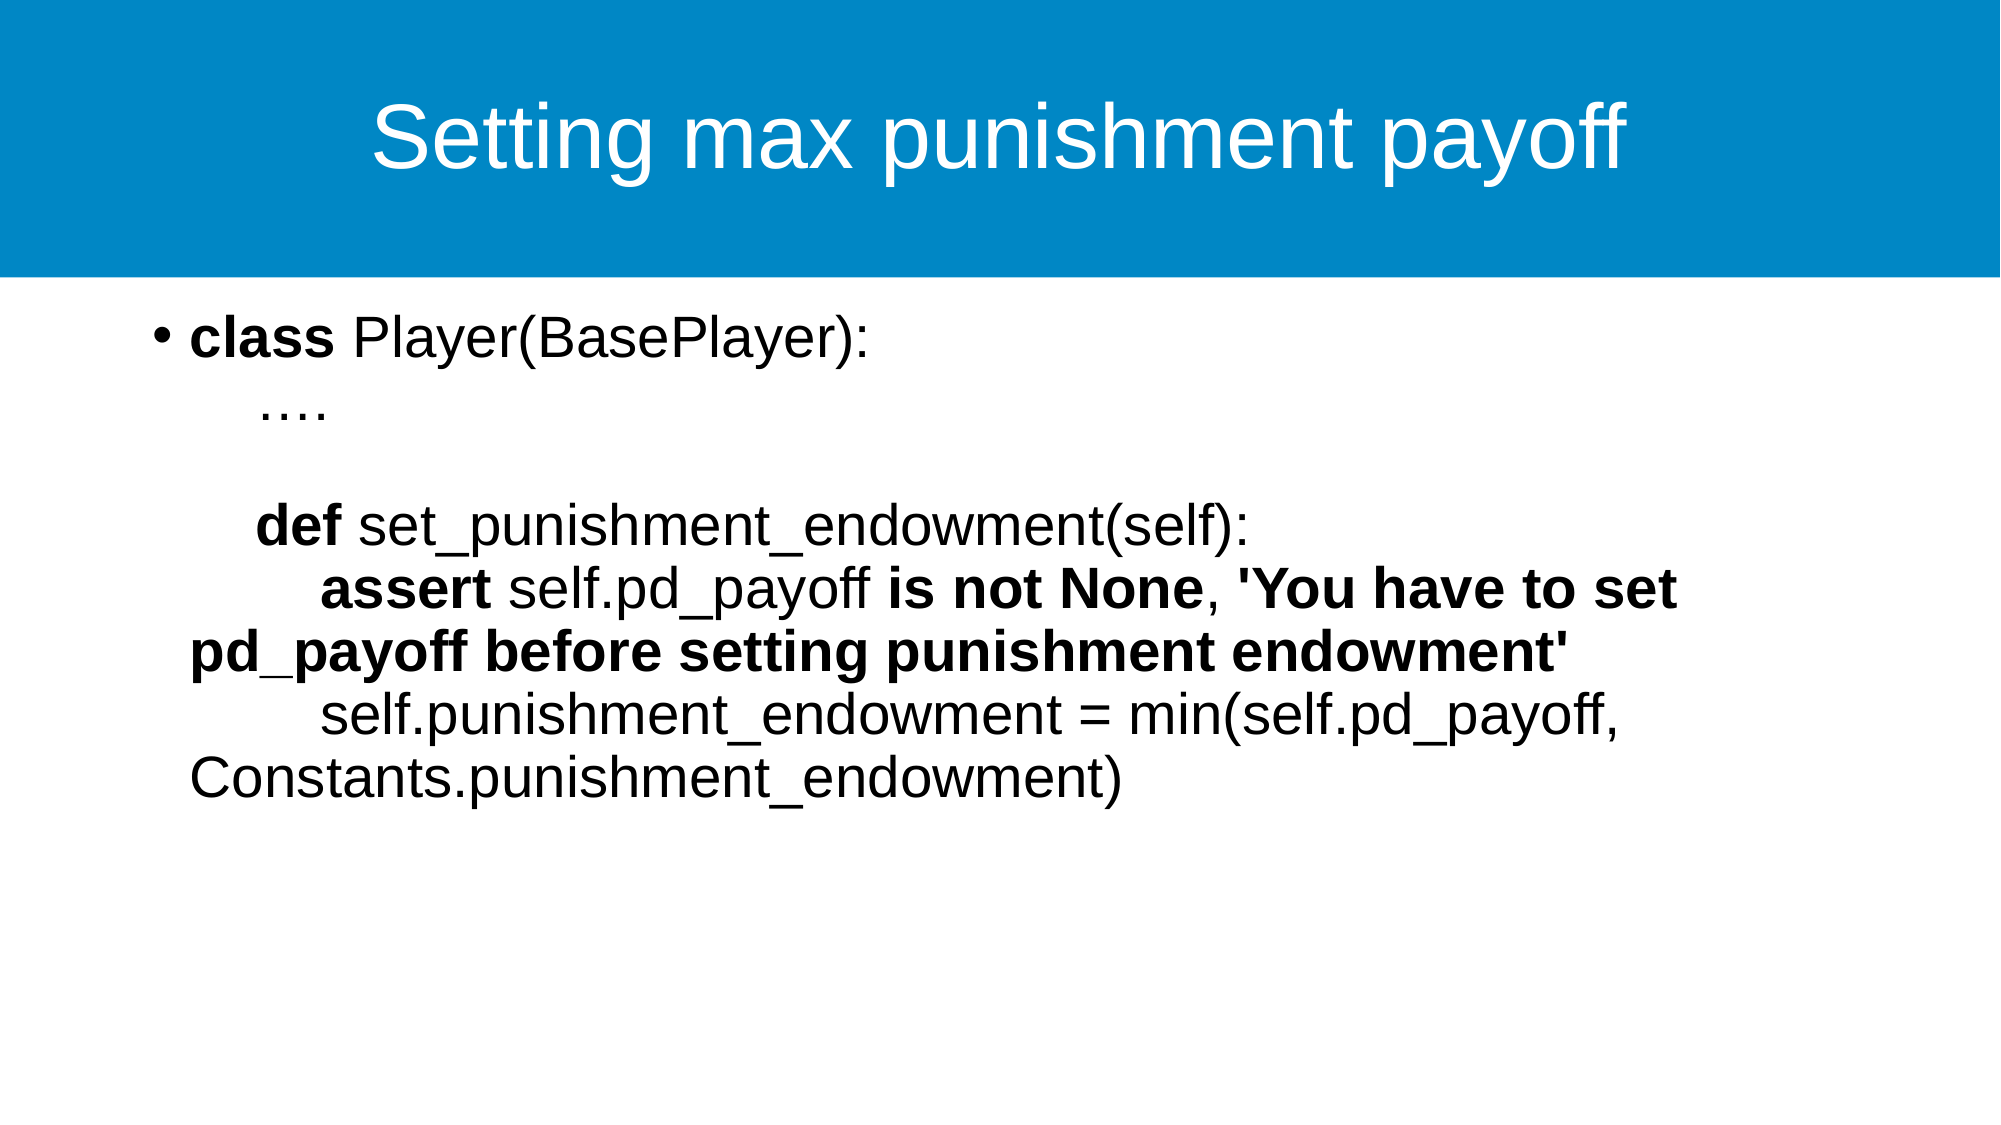

# Setting max punishment payoff
class Player(BasePlayer):
    ….
    def set_punishment_endowment(self):
        assert self.pd_payoff is not None, 'You have to set pd_payoff before setting punishment endowment'
        self.punishment_endowment = min(self.pd_payoff, Constants.punishment_endowment)